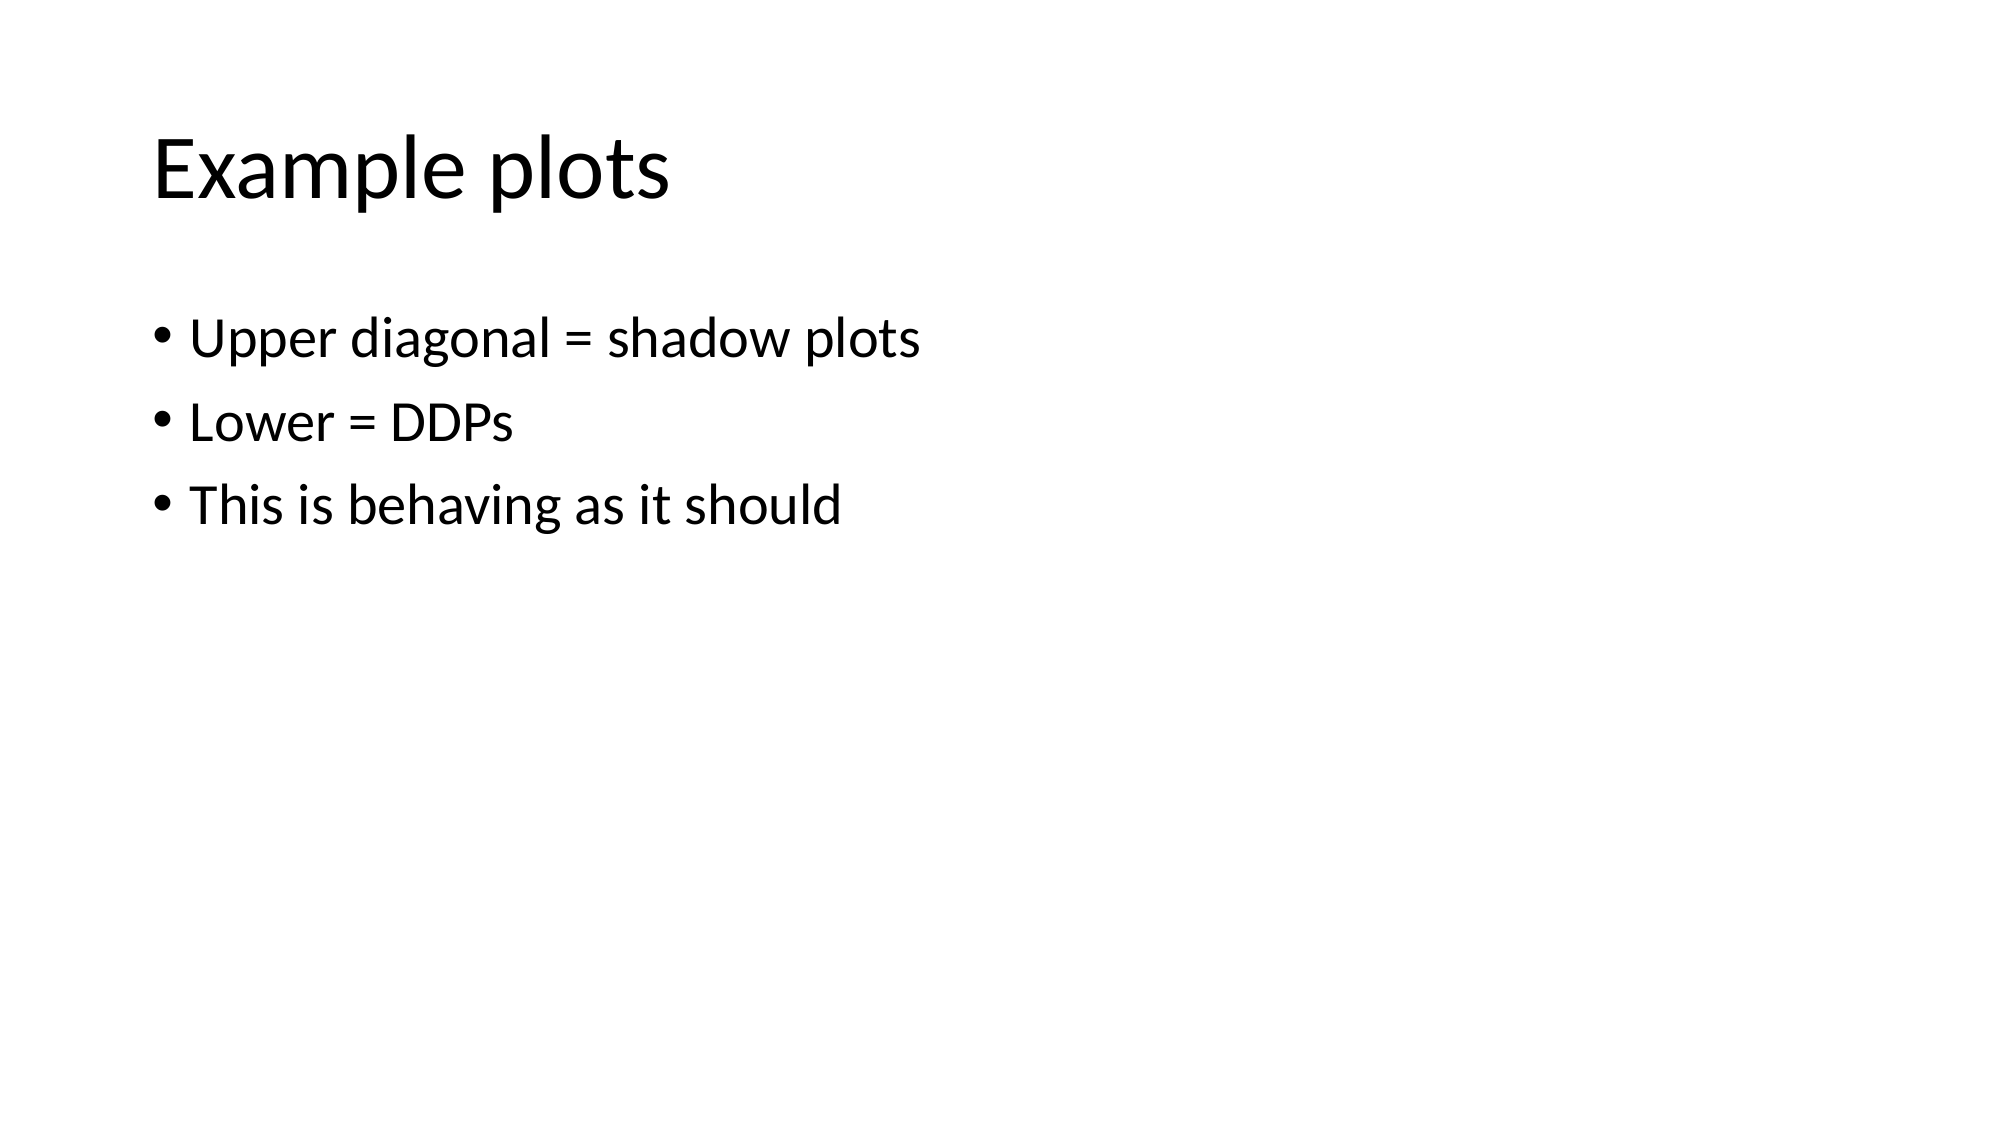

# Example plots
Upper diagonal = shadow plots
Lower = DDPs
This is behaving as it should